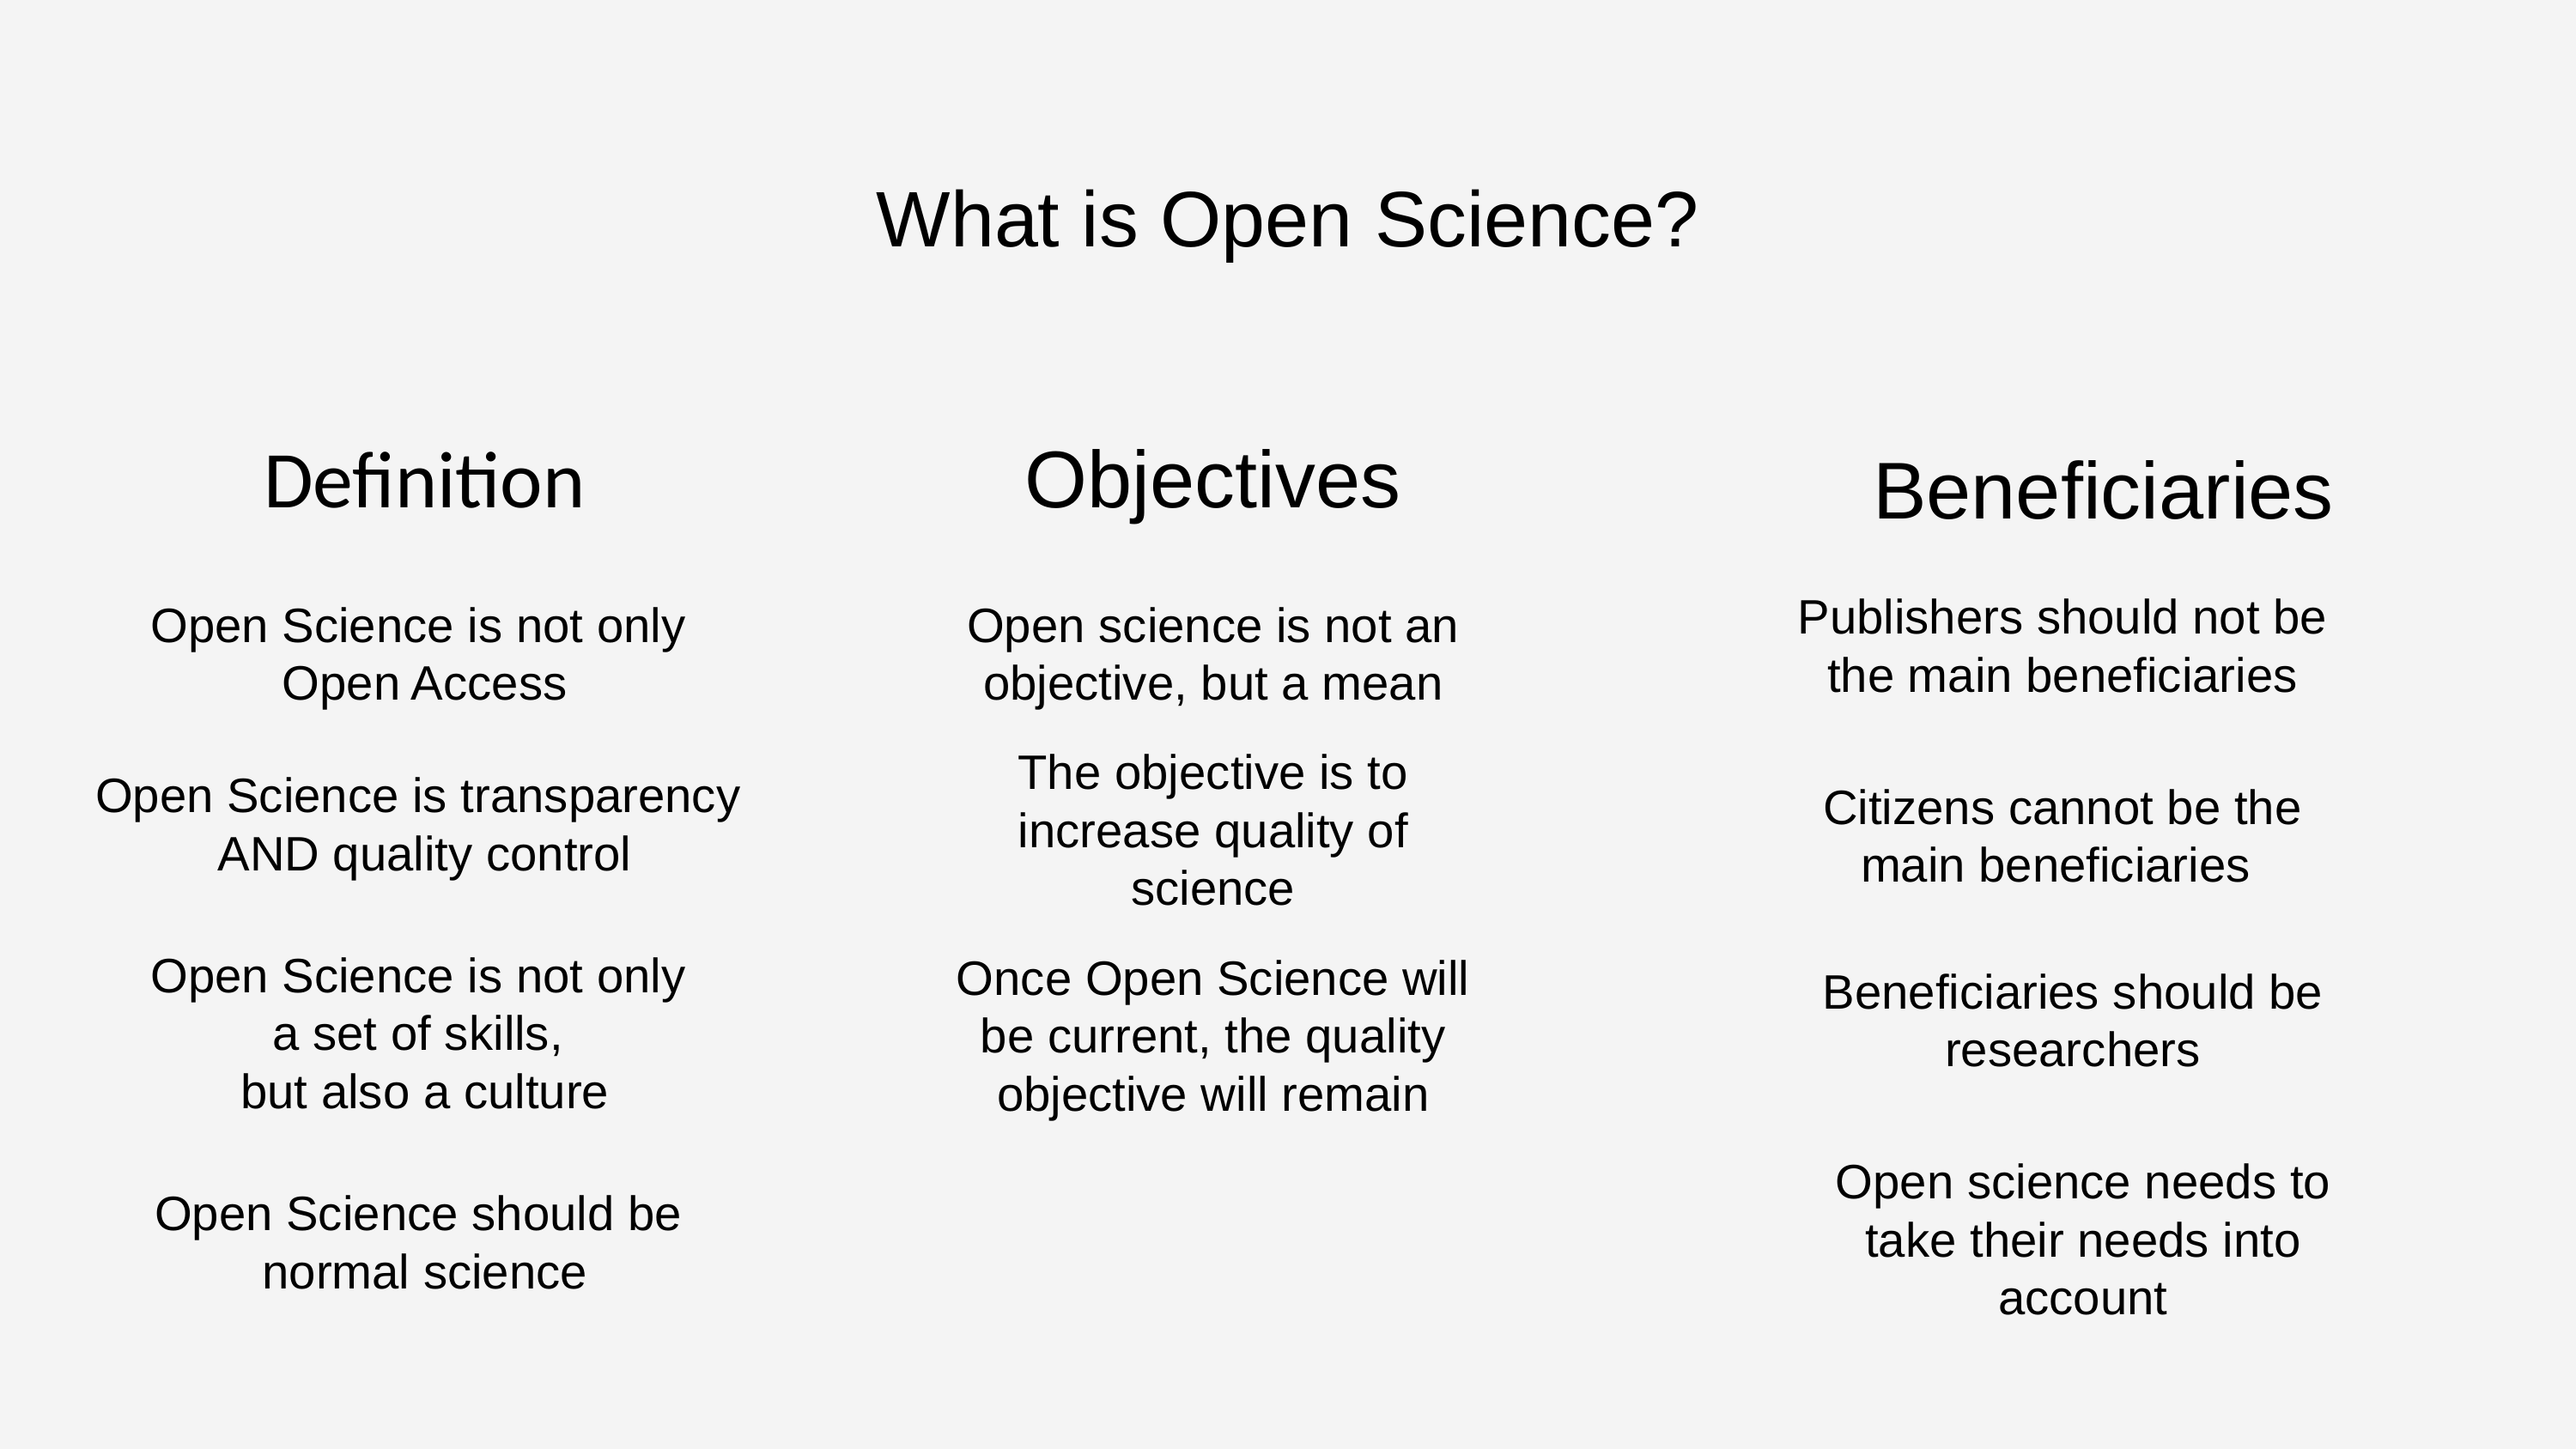

# What is Open Science?
Definition
Objectives
Beneficiaries
Publishers should not be the main beneficiaries
Open science is not an objective, but a mean
Open Science is not only
Open Access
The objective is to increase quality of science
Open Science is transparency
AND quality control
Citizens cannot be the main beneficiaries
Open Science is not only
a set of skills,
but also a culture
Once Open Science will be current, the quality objective will remain
Beneficiaries should be researchers
Open science needs to take their needs into account
Open Science should be
normal science